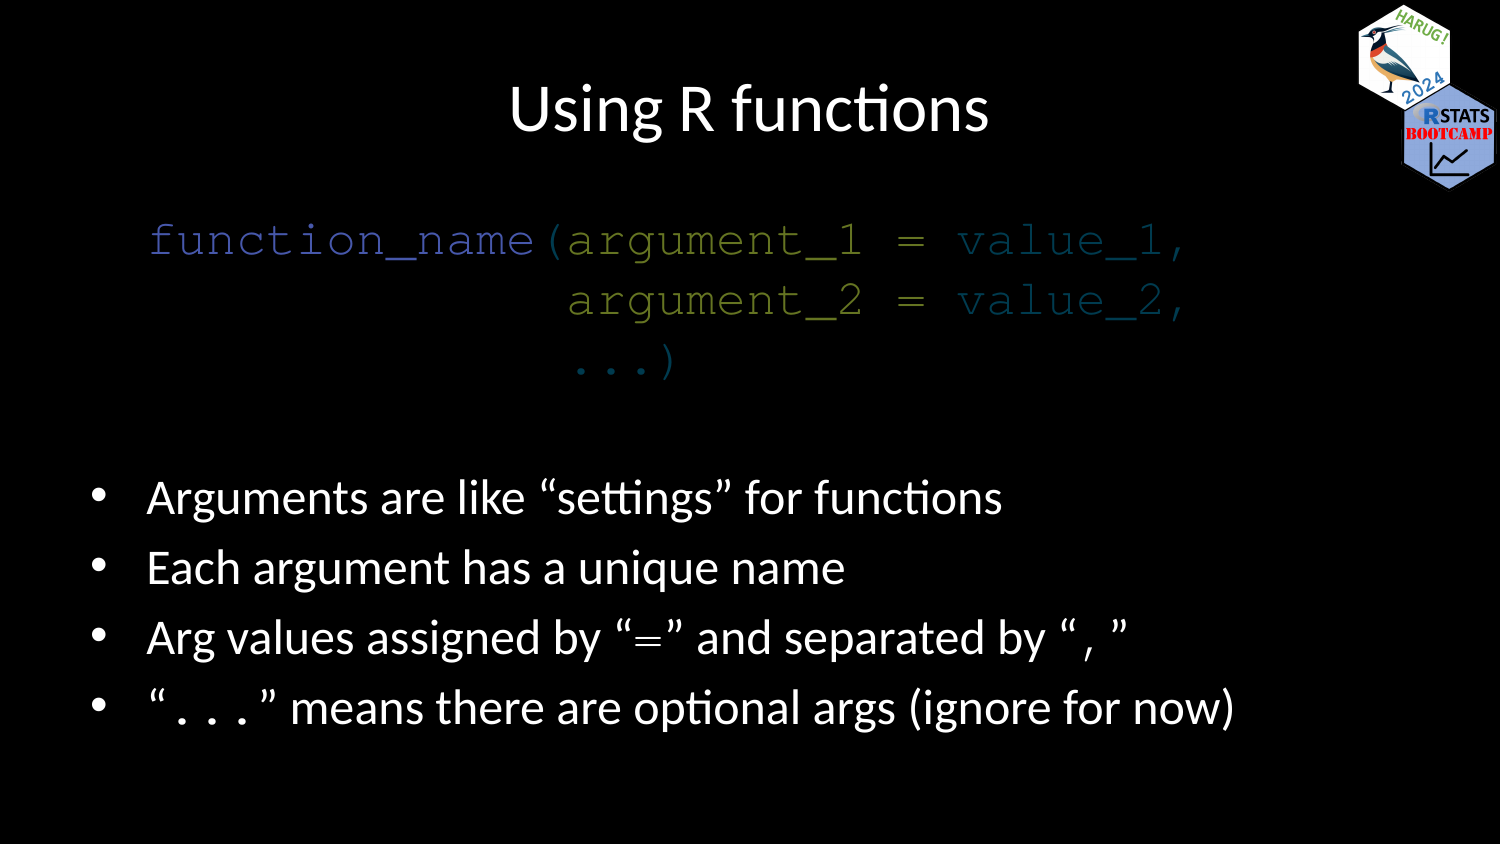

# Using R functions
function_name(argument_1 = value_1,
              argument_2 = value_2,
              ...)

Arguments are like “settings” for functions
Each argument has a unique name
Arg values assigned by “=” and separated by “,”
“...” means there are optional args (ignore for now)